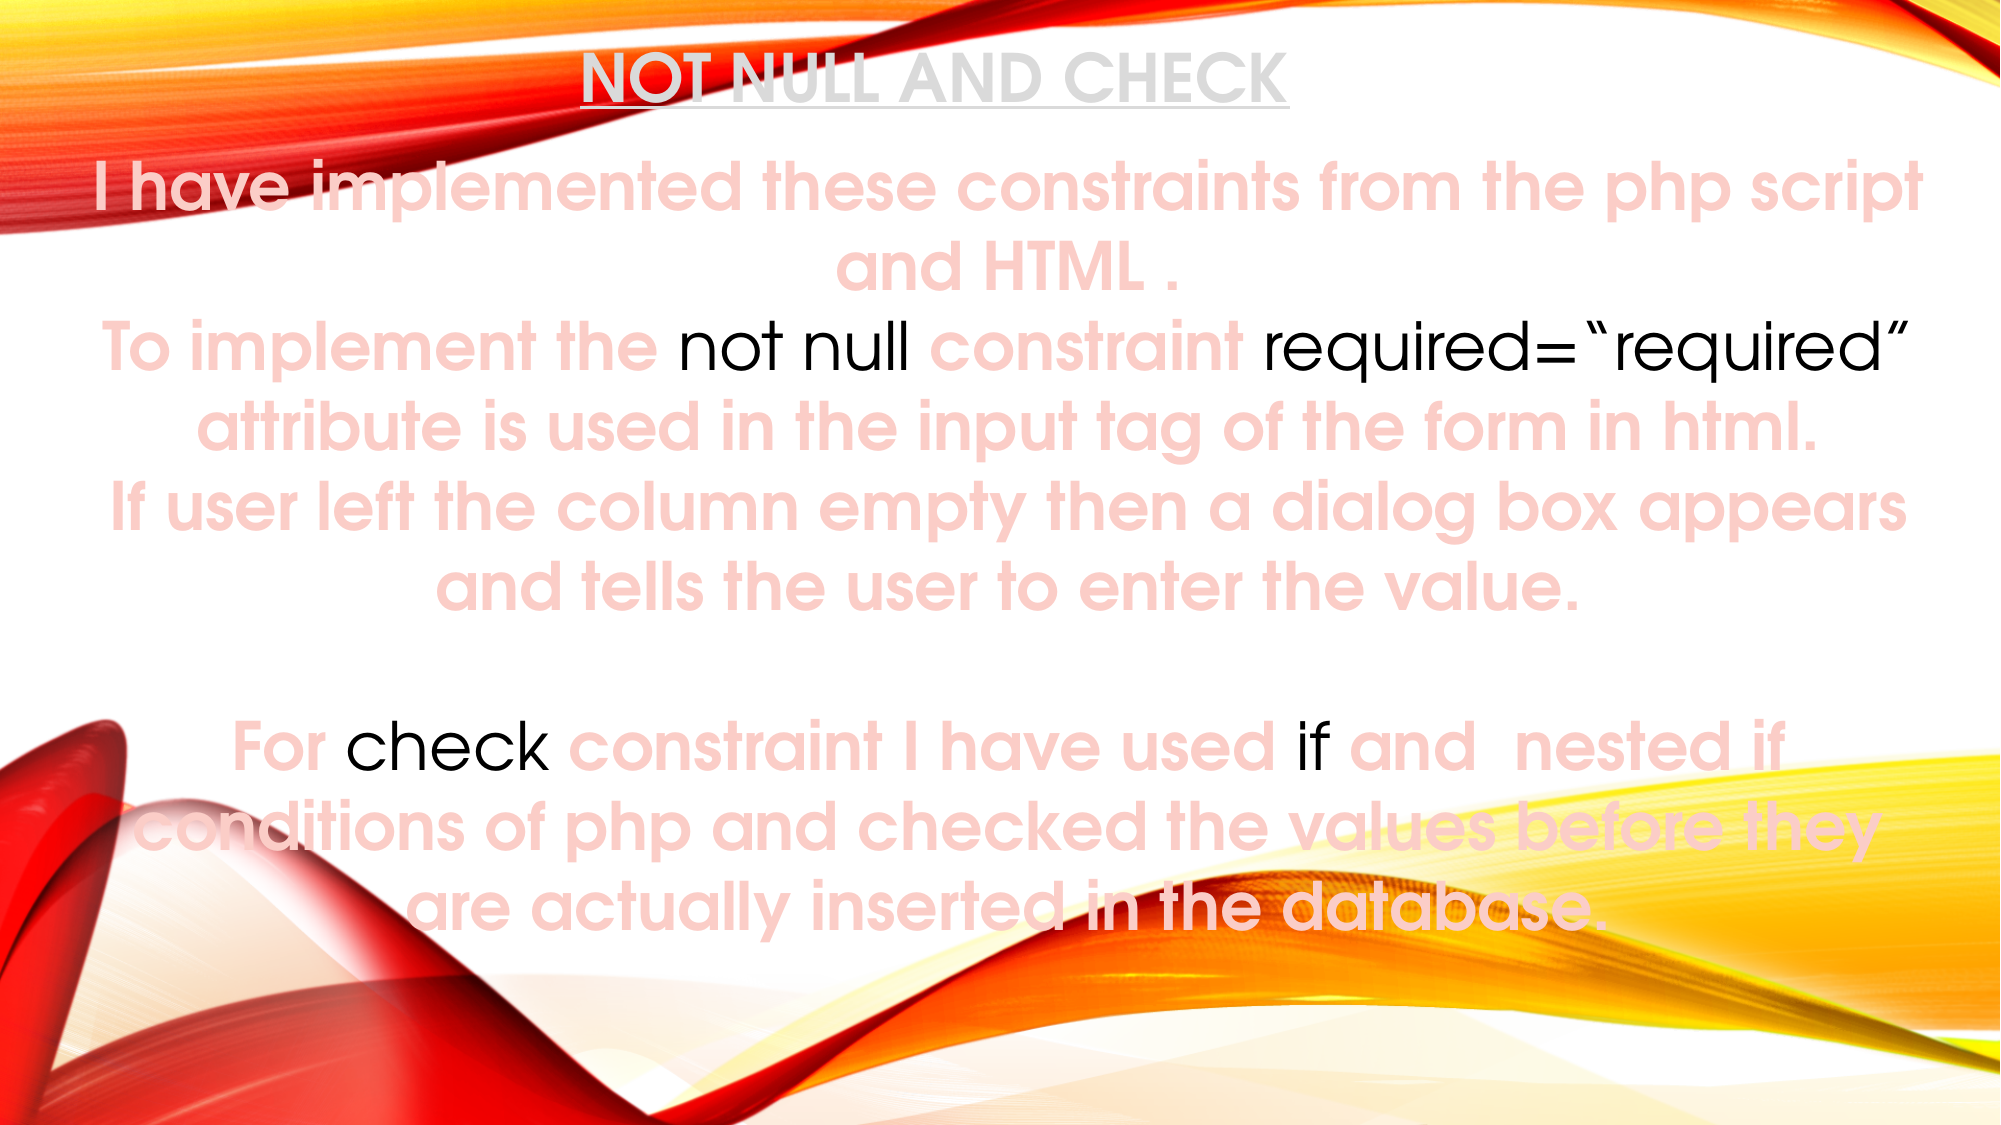

NOT NULL AND CHECK
I have implemented these constraints from the php script and HTML .
To implement the not null constraint required=“required” attribute is used in the input tag of the form in html.
If user left the column empty then a dialog box appears and tells the user to enter the value.

For check constraint I have used if and  nested if conditions of php and checked the values before they are actually inserted in the database.